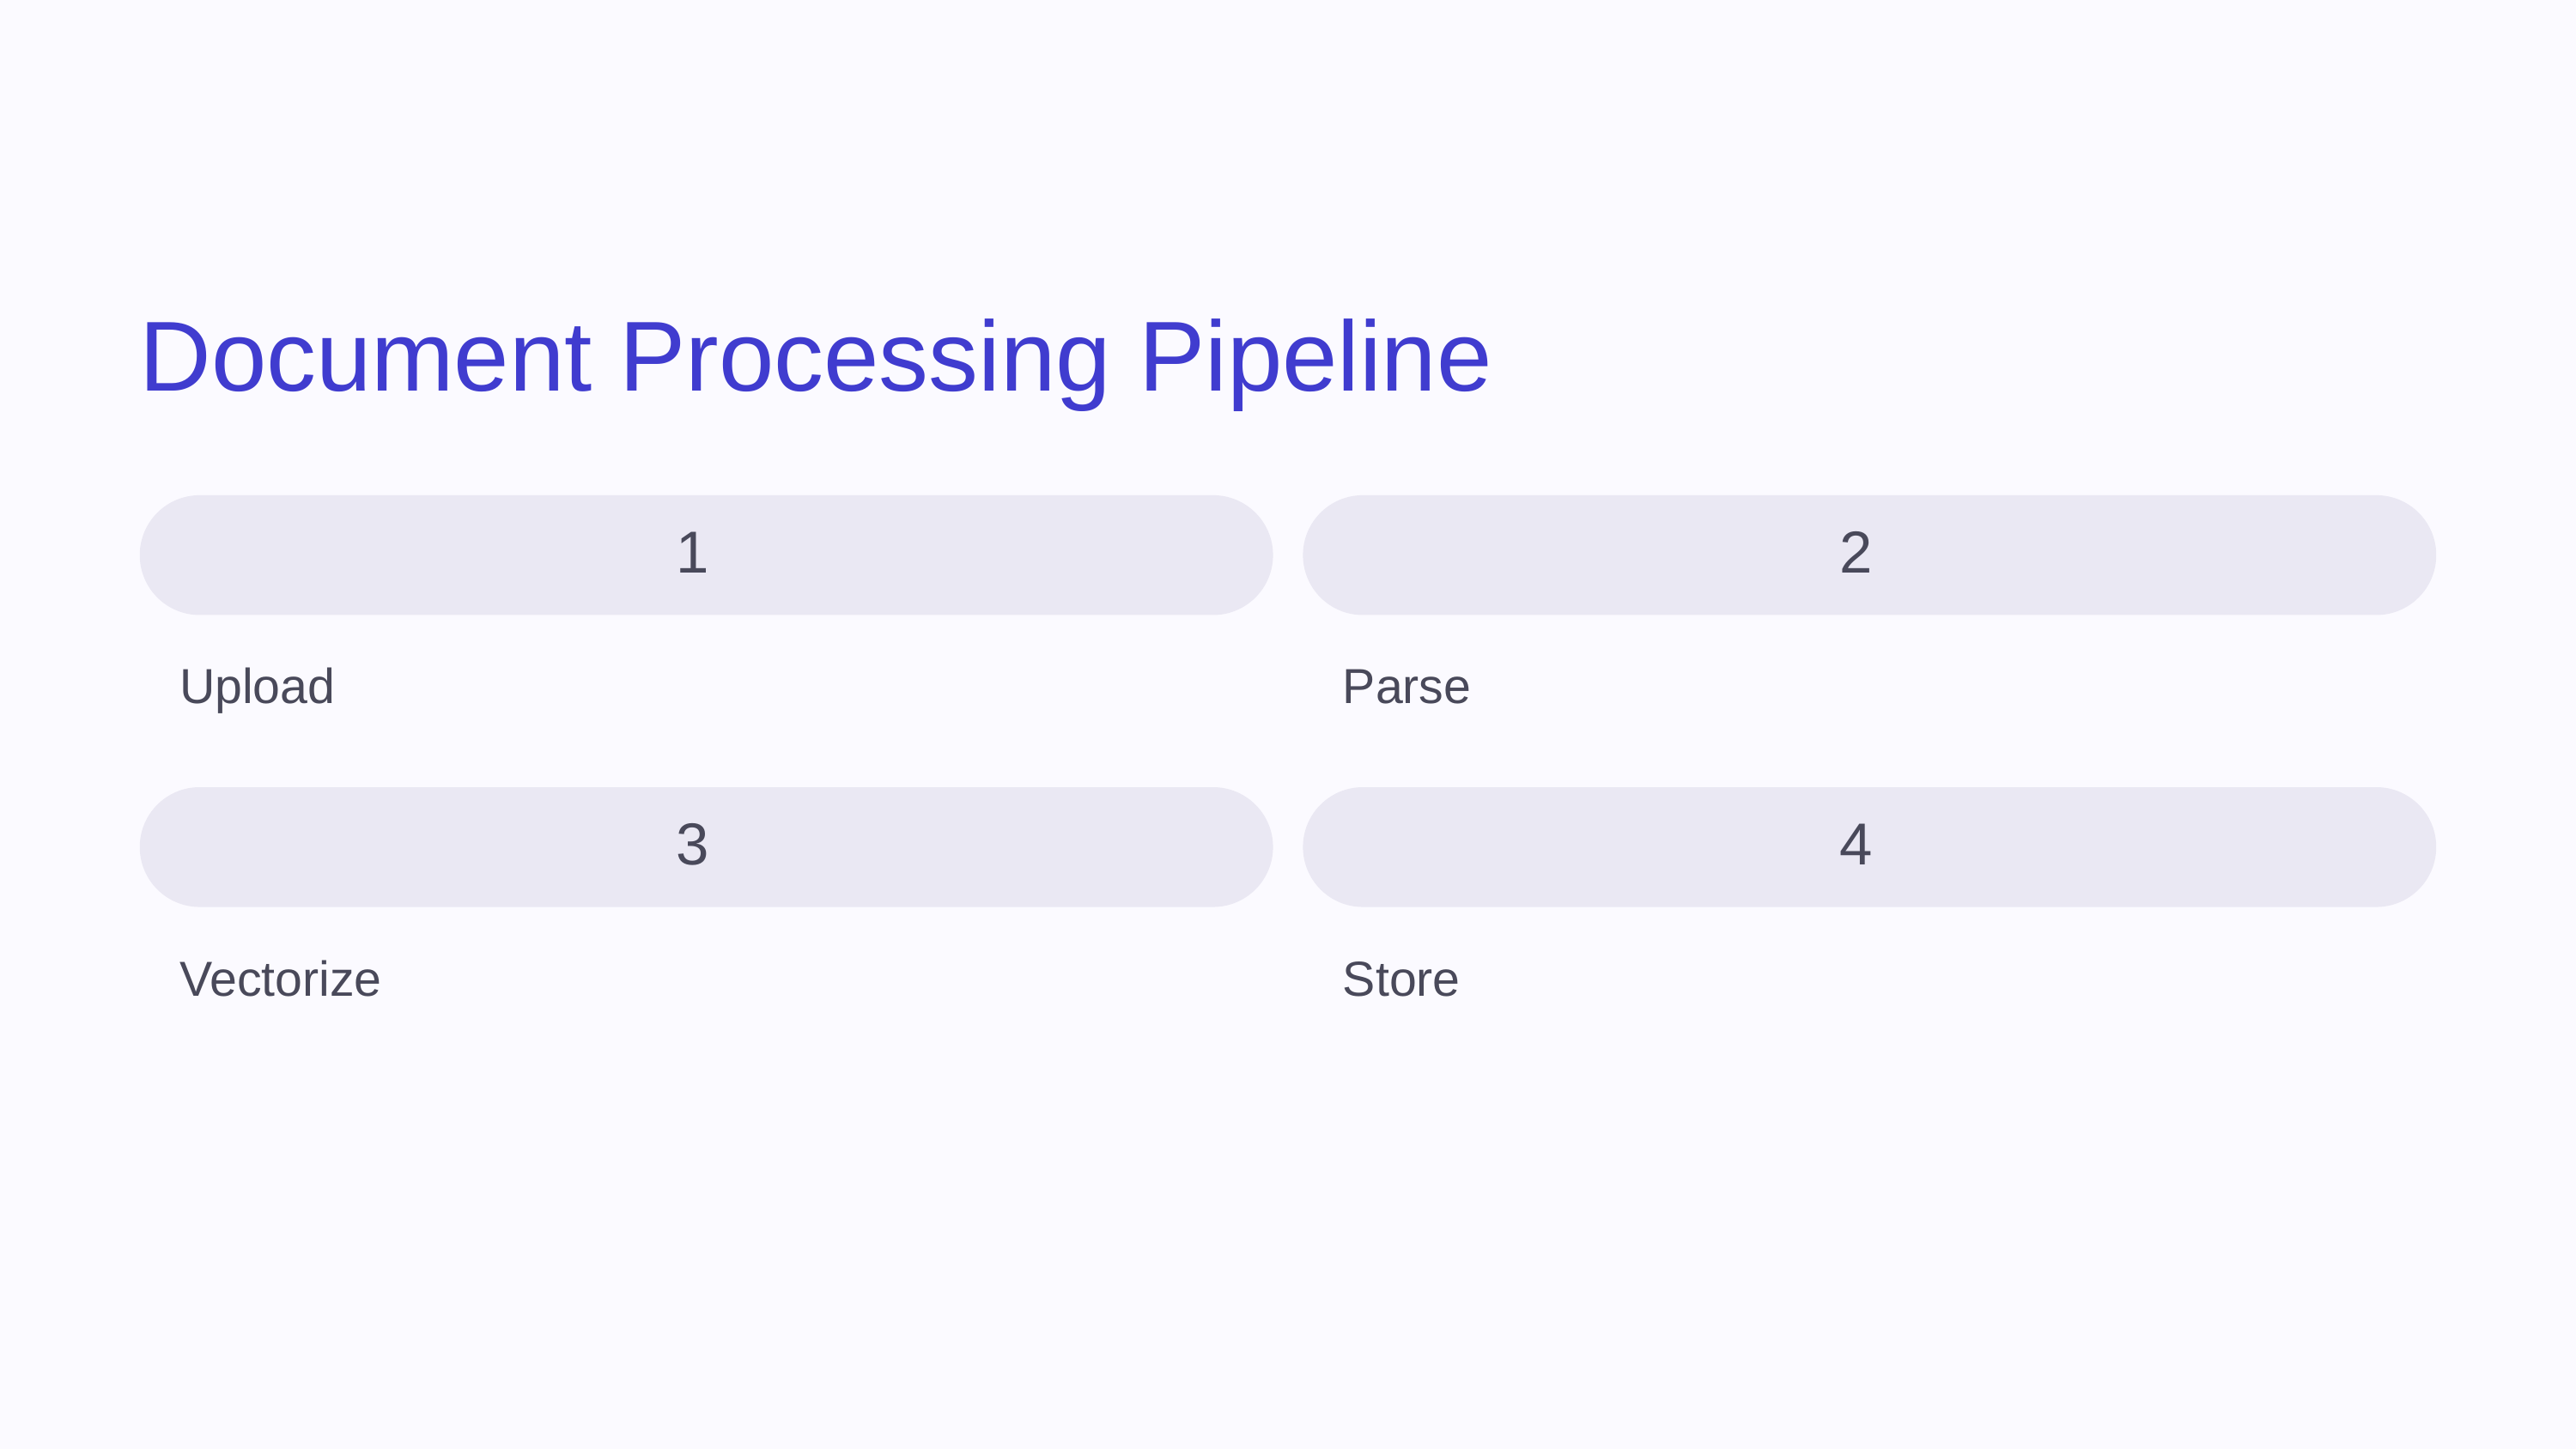

Document Processing Pipeline

1
2
Upload
Parse

3
4
Vectorize
Store